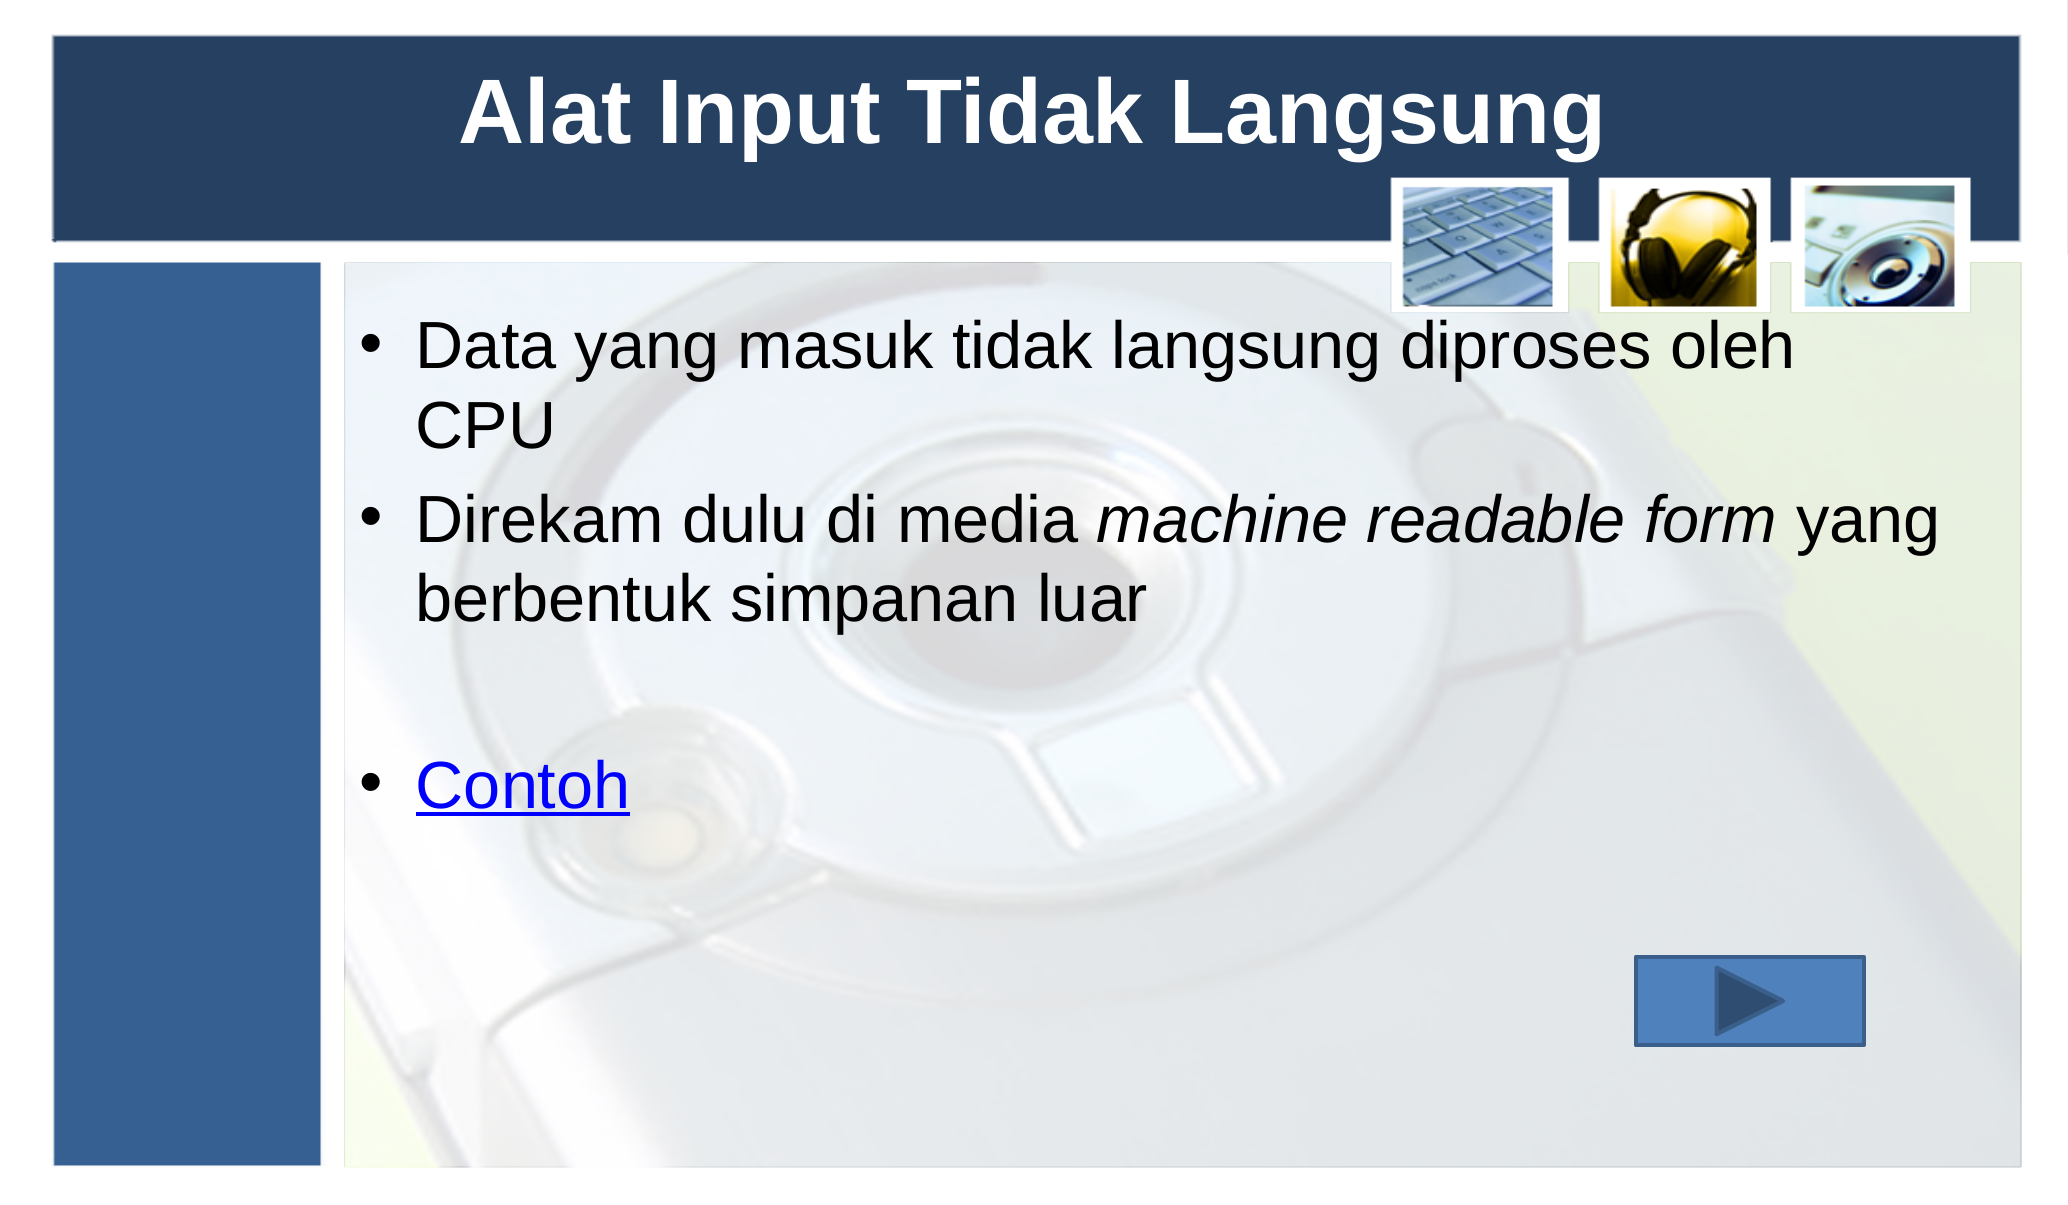

# Alat Input Tidak Langsung
Data yang masuk tidak langsung diproses oleh CPU
Direkam dulu di media machine readable form yang berbentuk simpanan luar

Contoh